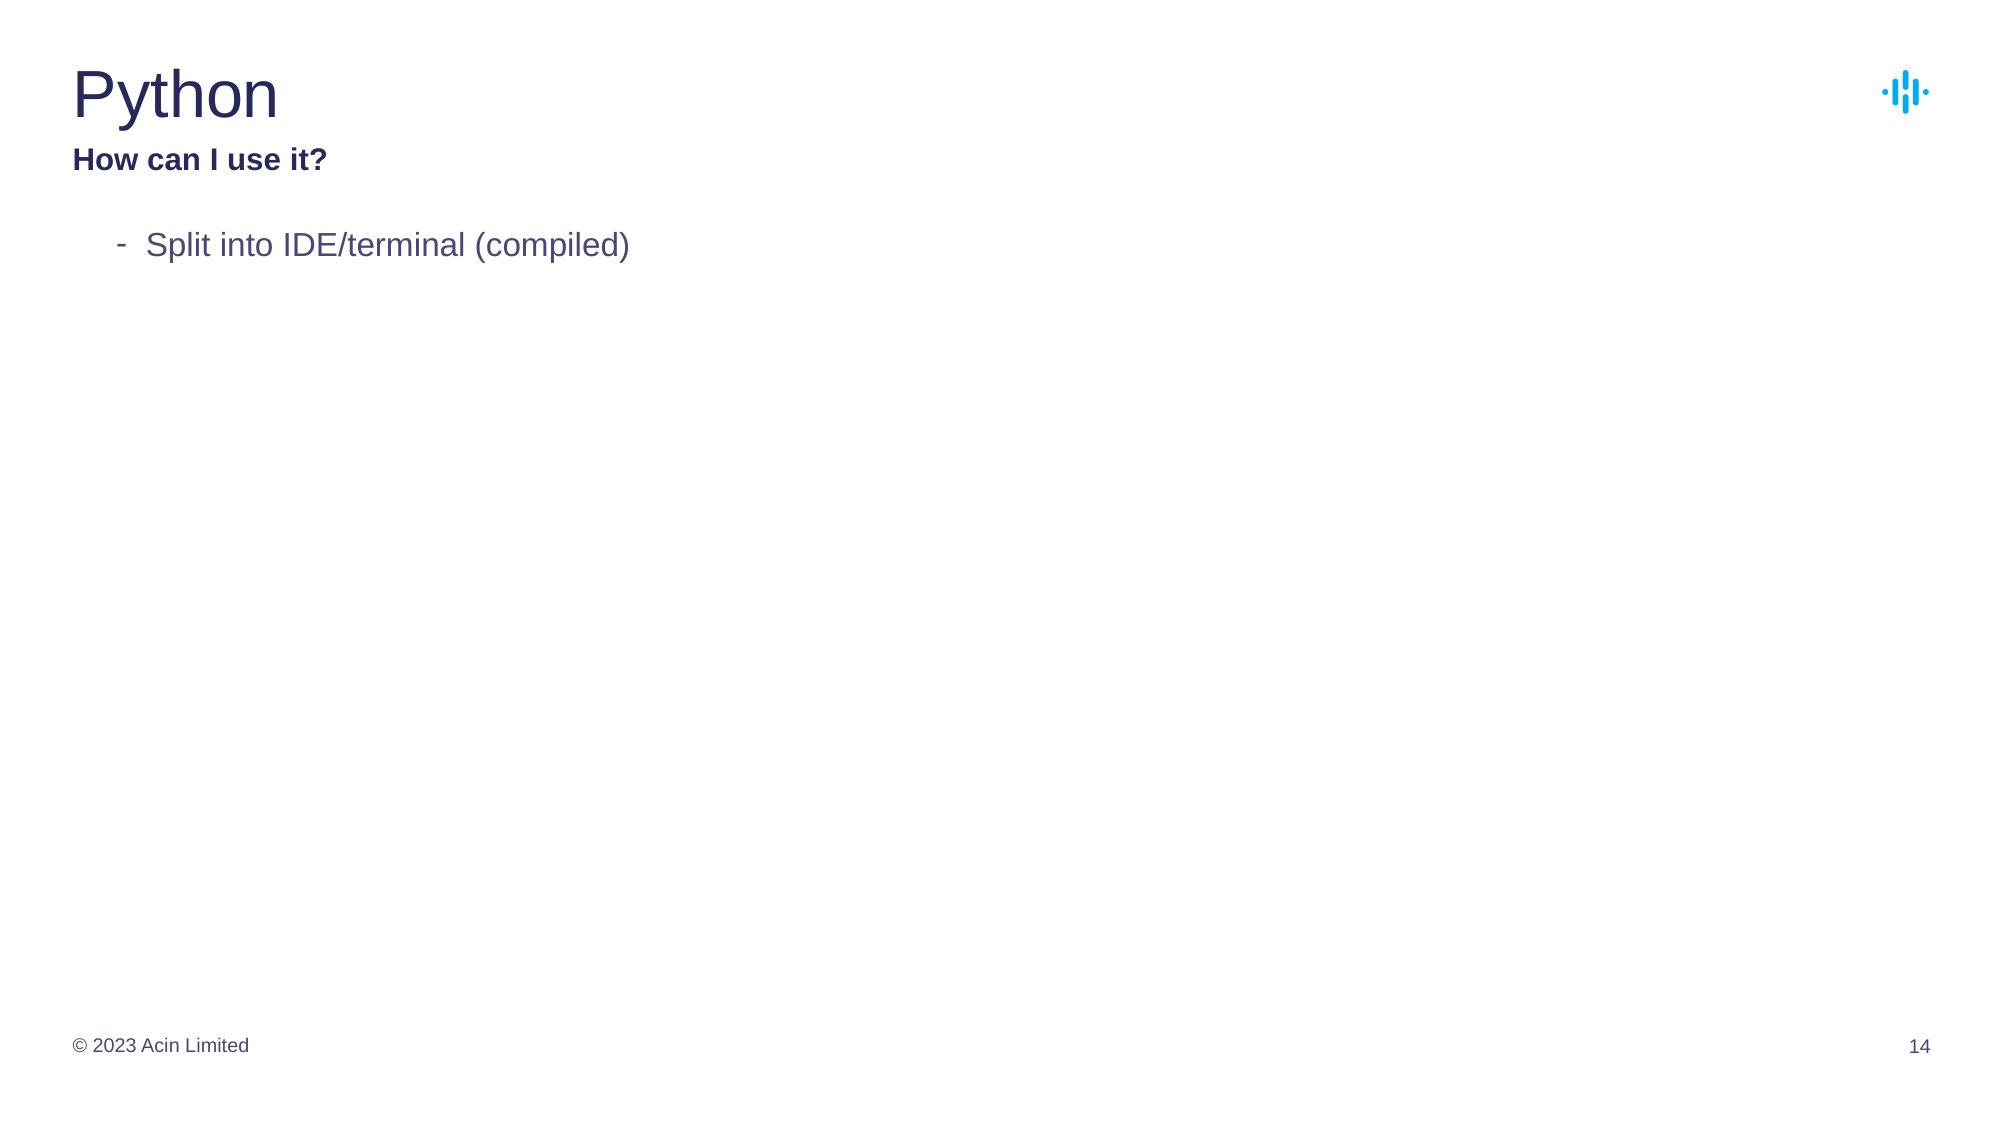

# Python
How can I use it?
Split into IDE/terminal (compiled)
© 2023 Acin Limited
14